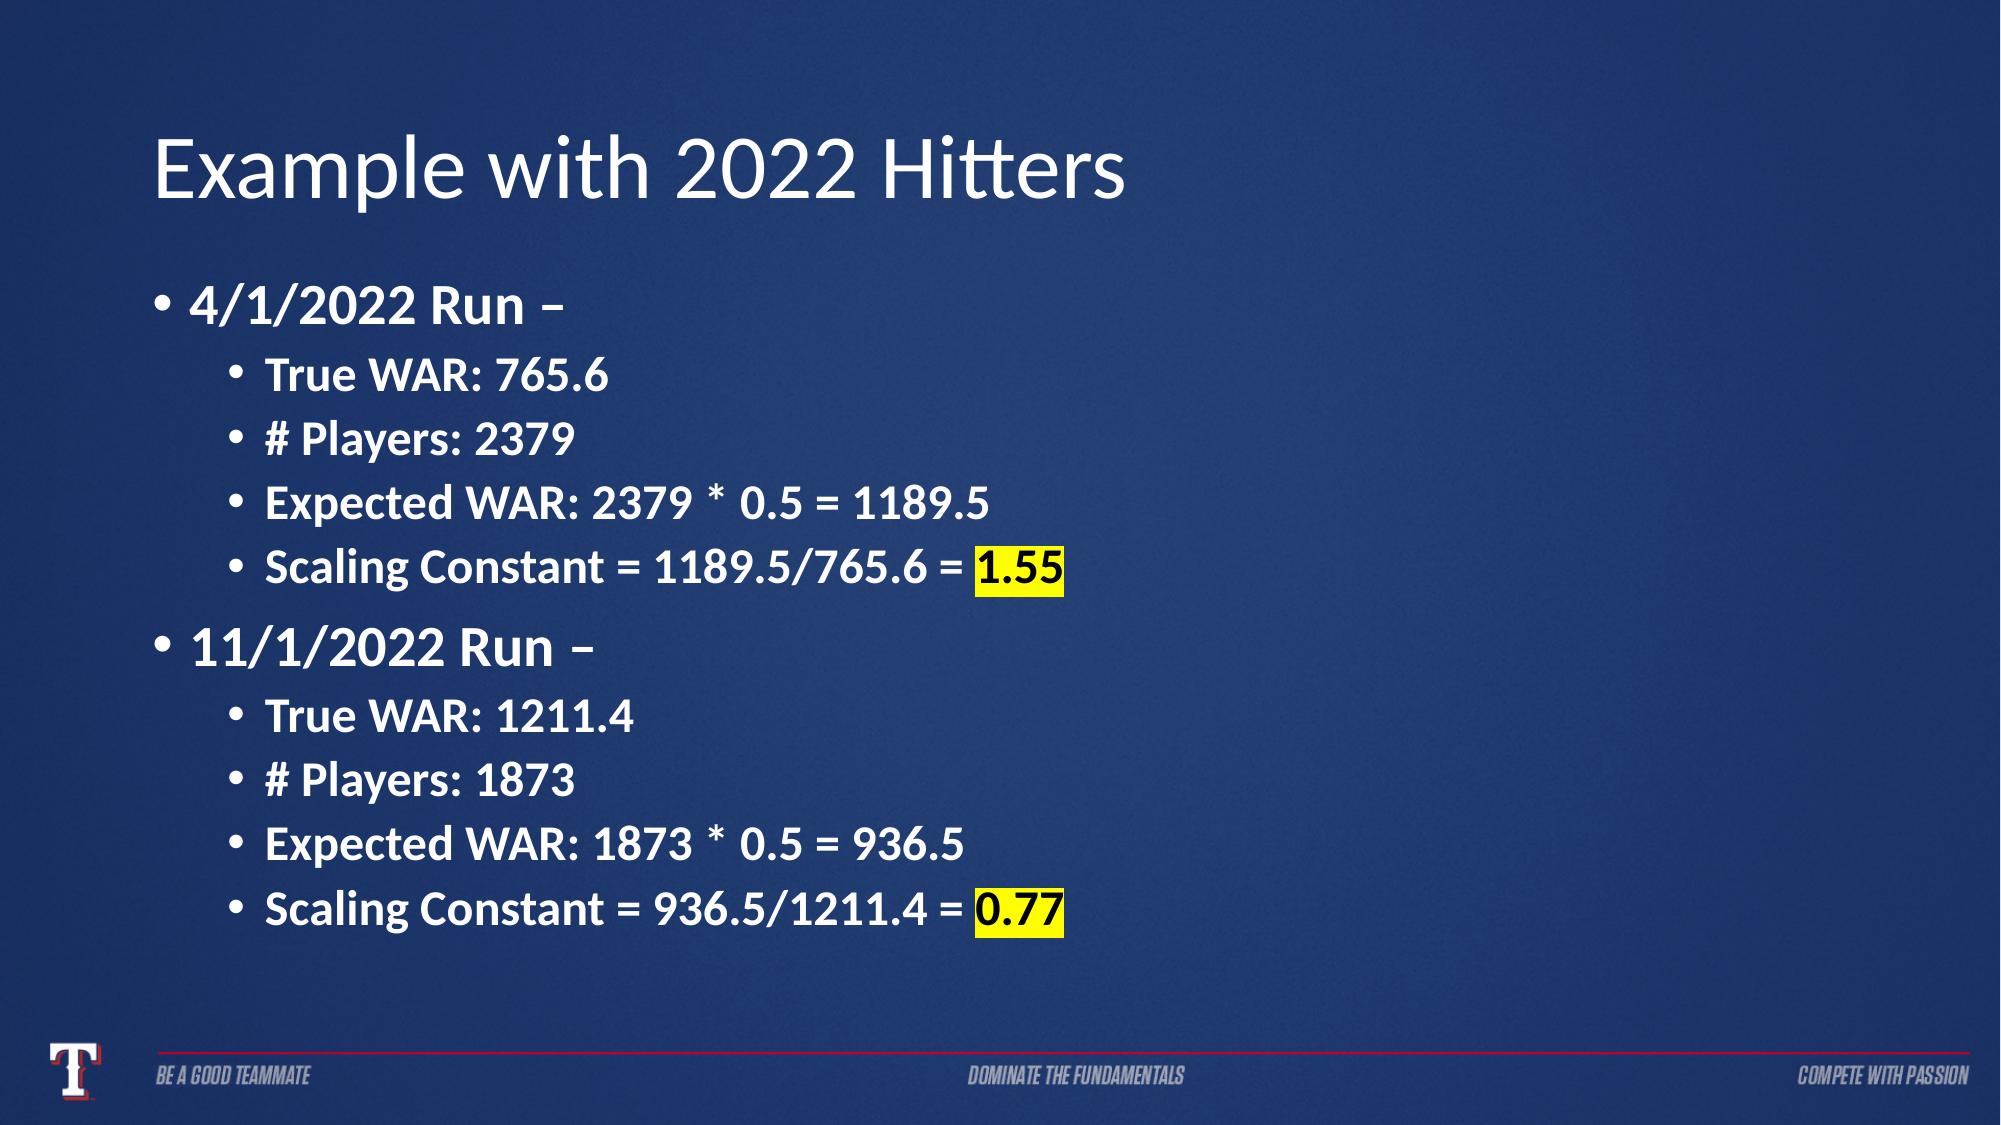

# Example with 2022 Hitters
4/1/2022 Run –
True WAR: 765.6
# Players: 2379
Expected WAR: 2379 * 0.5 = 1189.5
Scaling Constant = 1189.5/765.6 = 1.55
11/1/2022 Run –
True WAR: 1211.4
# Players: 1873
Expected WAR: 1873 * 0.5 = 936.5
Scaling Constant = 936.5/1211.4 = 0.77